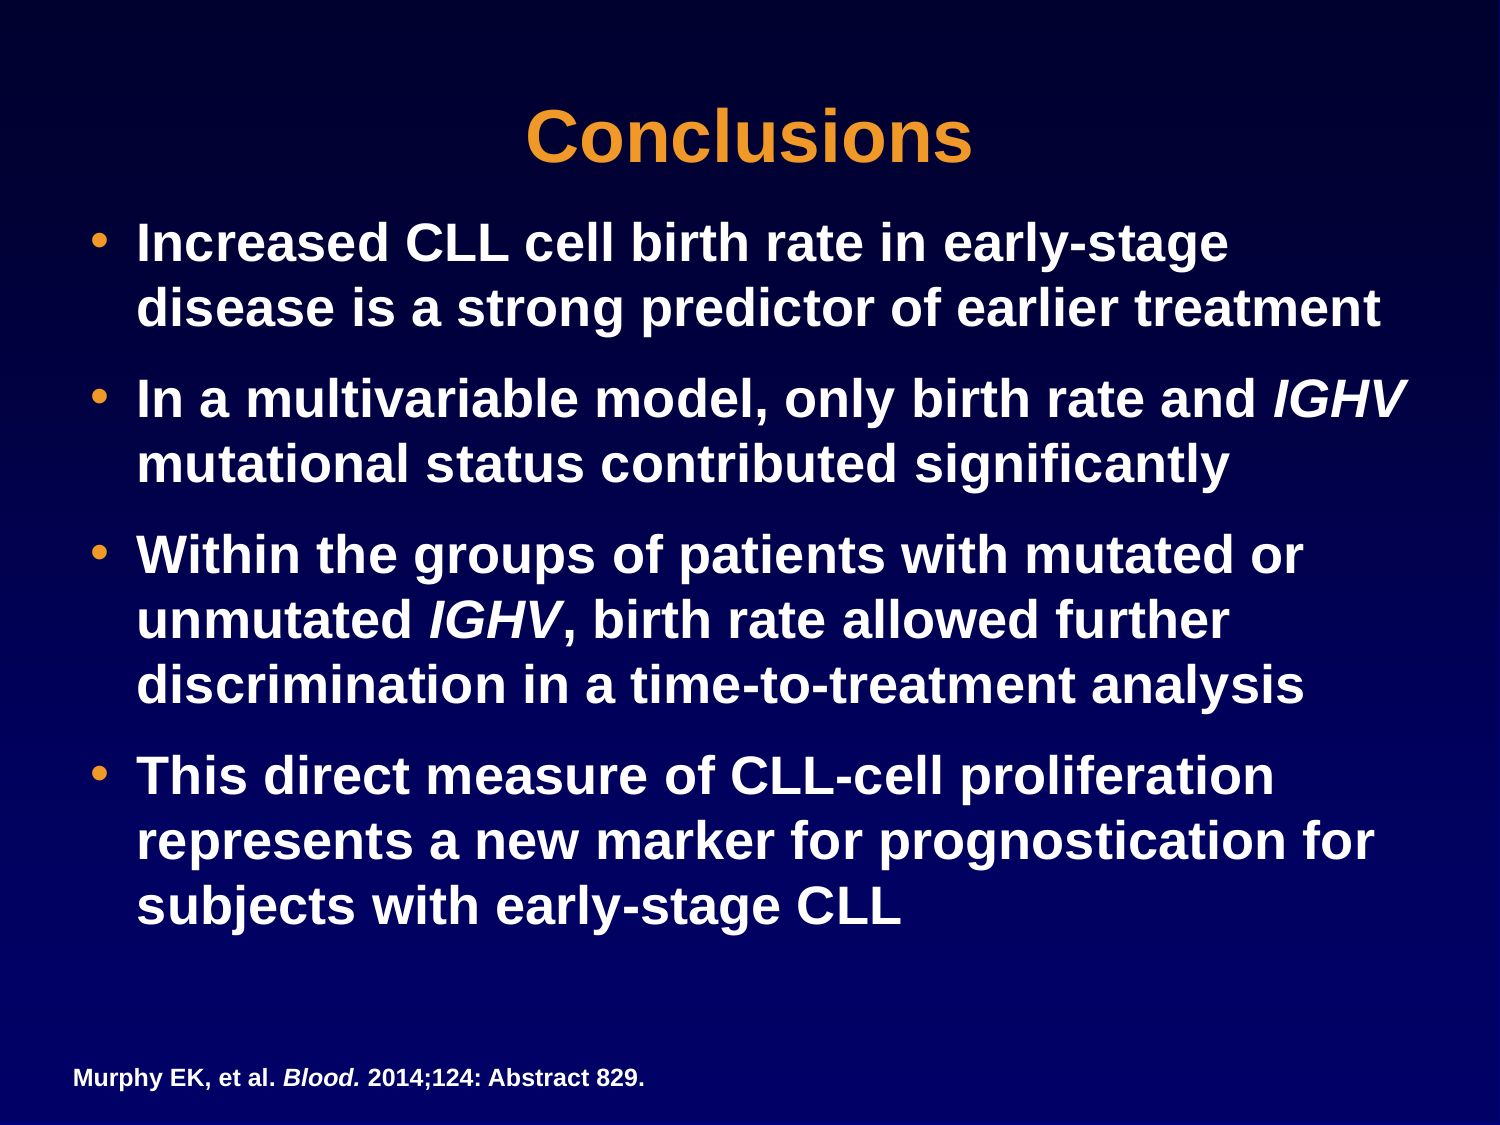

# Conclusions
Increased CLL cell birth rate in early-stage disease is a strong predictor of earlier treatment
In a multivariable model, only birth rate and IGHV mutational status contributed significantly
Within the groups of patients with mutated or unmutated IGHV, birth rate allowed further discrimination in a time-to-treatment analysis
This direct measure of CLL-cell proliferation represents a new marker for prognostication for subjects with early-stage CLL
Murphy EK, et al. Blood. 2014;124: Abstract 829.